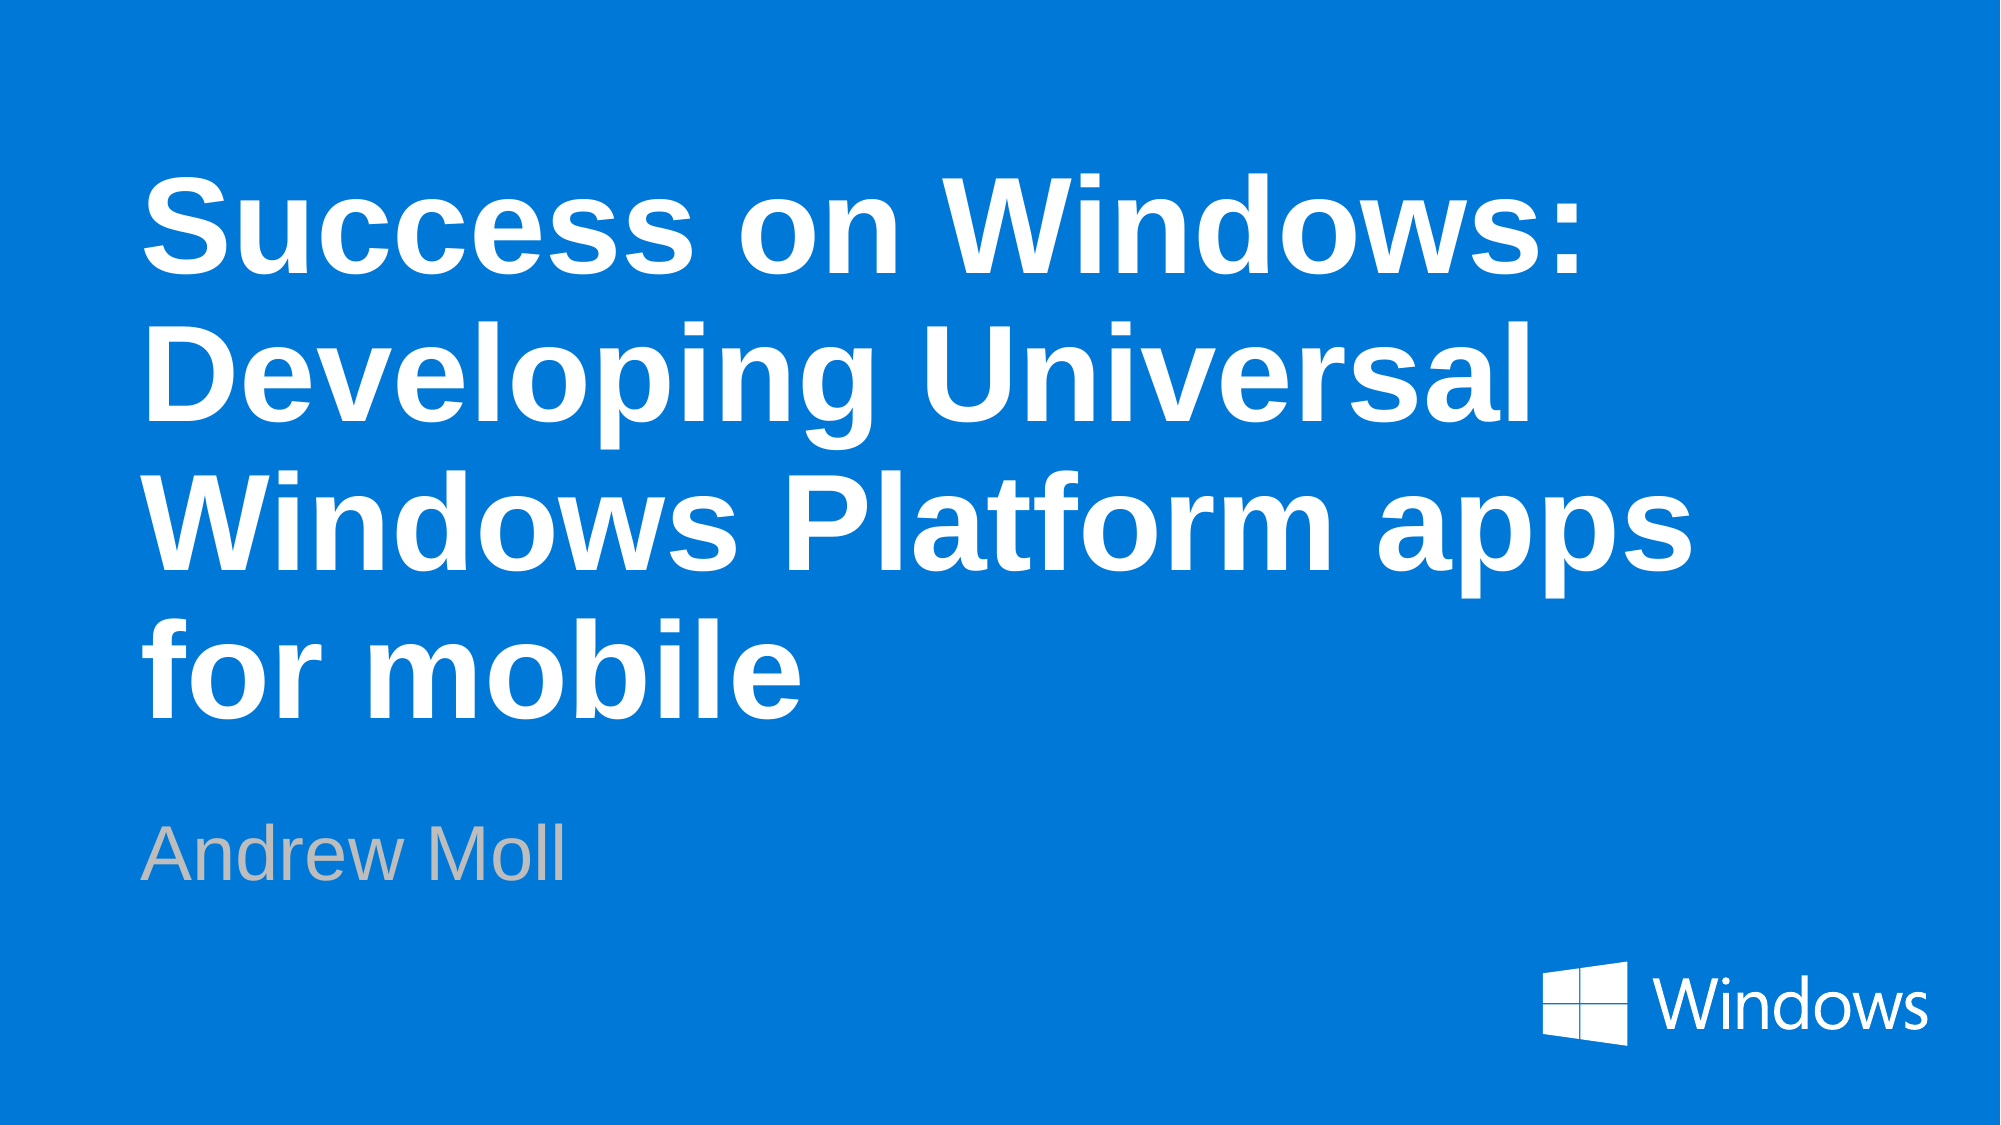

# Success on Windows: Developing Universal Windows Platform apps for mobile
Andrew Moll